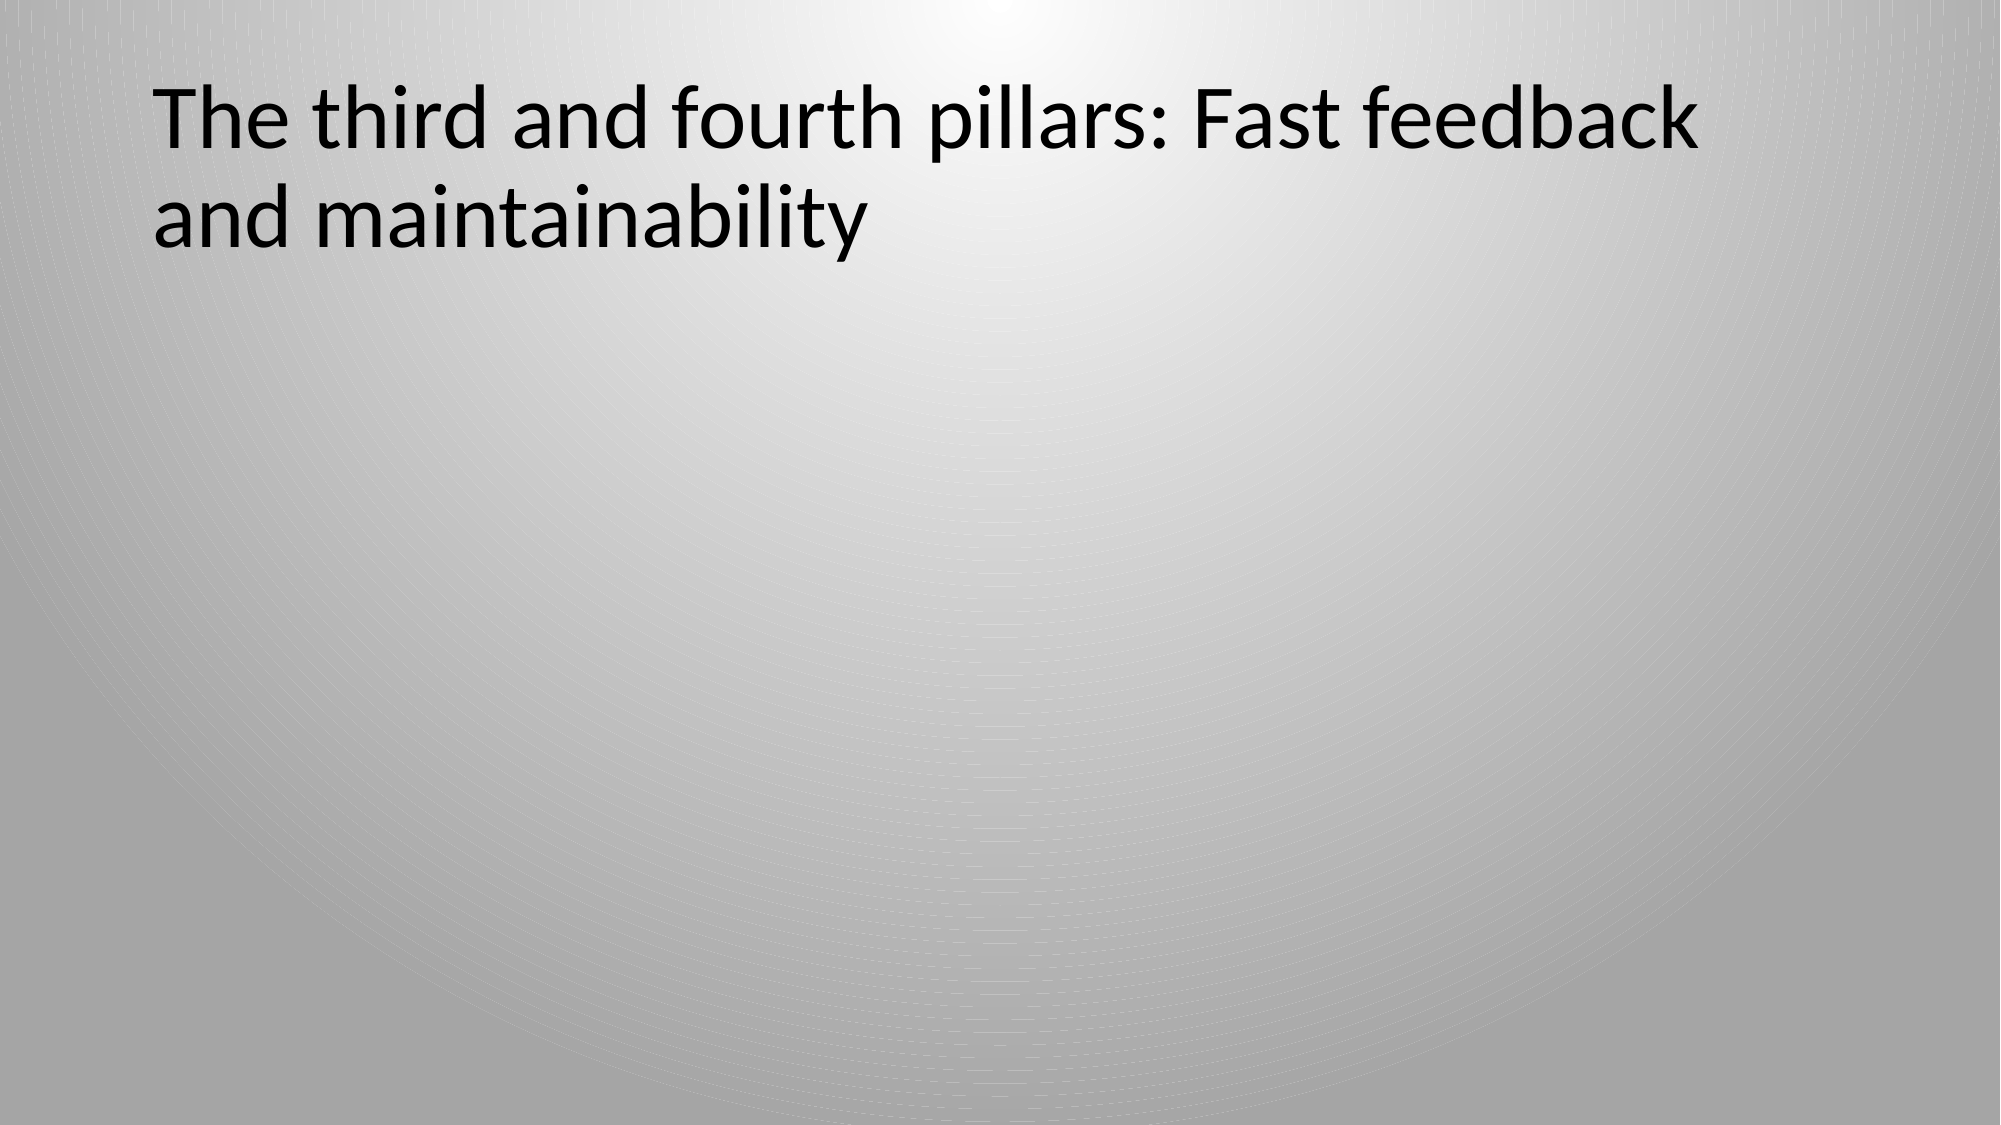

# The third and fourth pillars: Fast feedback and maintainability